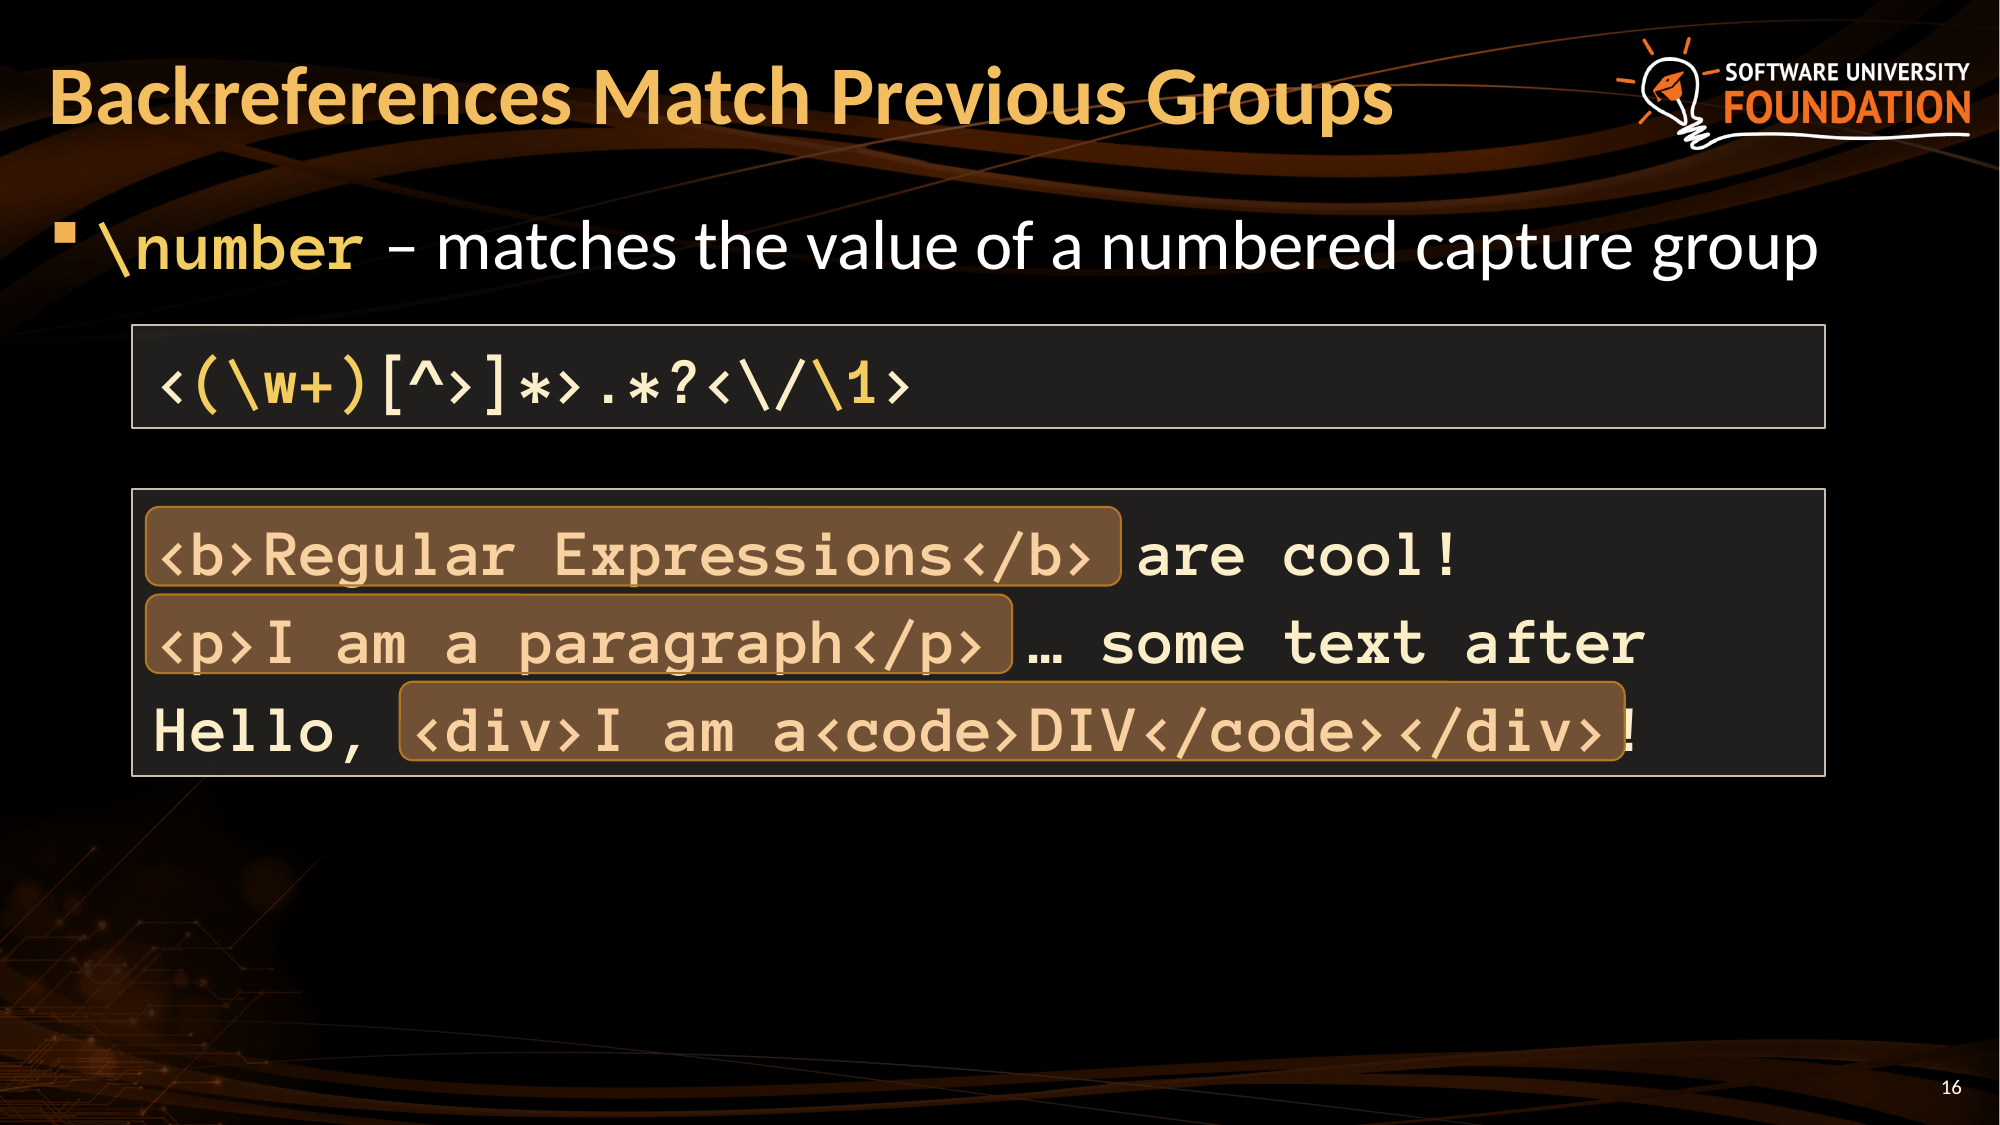

# Backreferences Match Previous Groups
\number – matches the value of a numbered capture group
<(\w+)[^>]*>.*?<\/\1>
<b>Regular Expressions</b> are cool!
<p>I am a paragraph</p> … some text after
Hello, <div>I am a<code>DIV</code></div>!

16